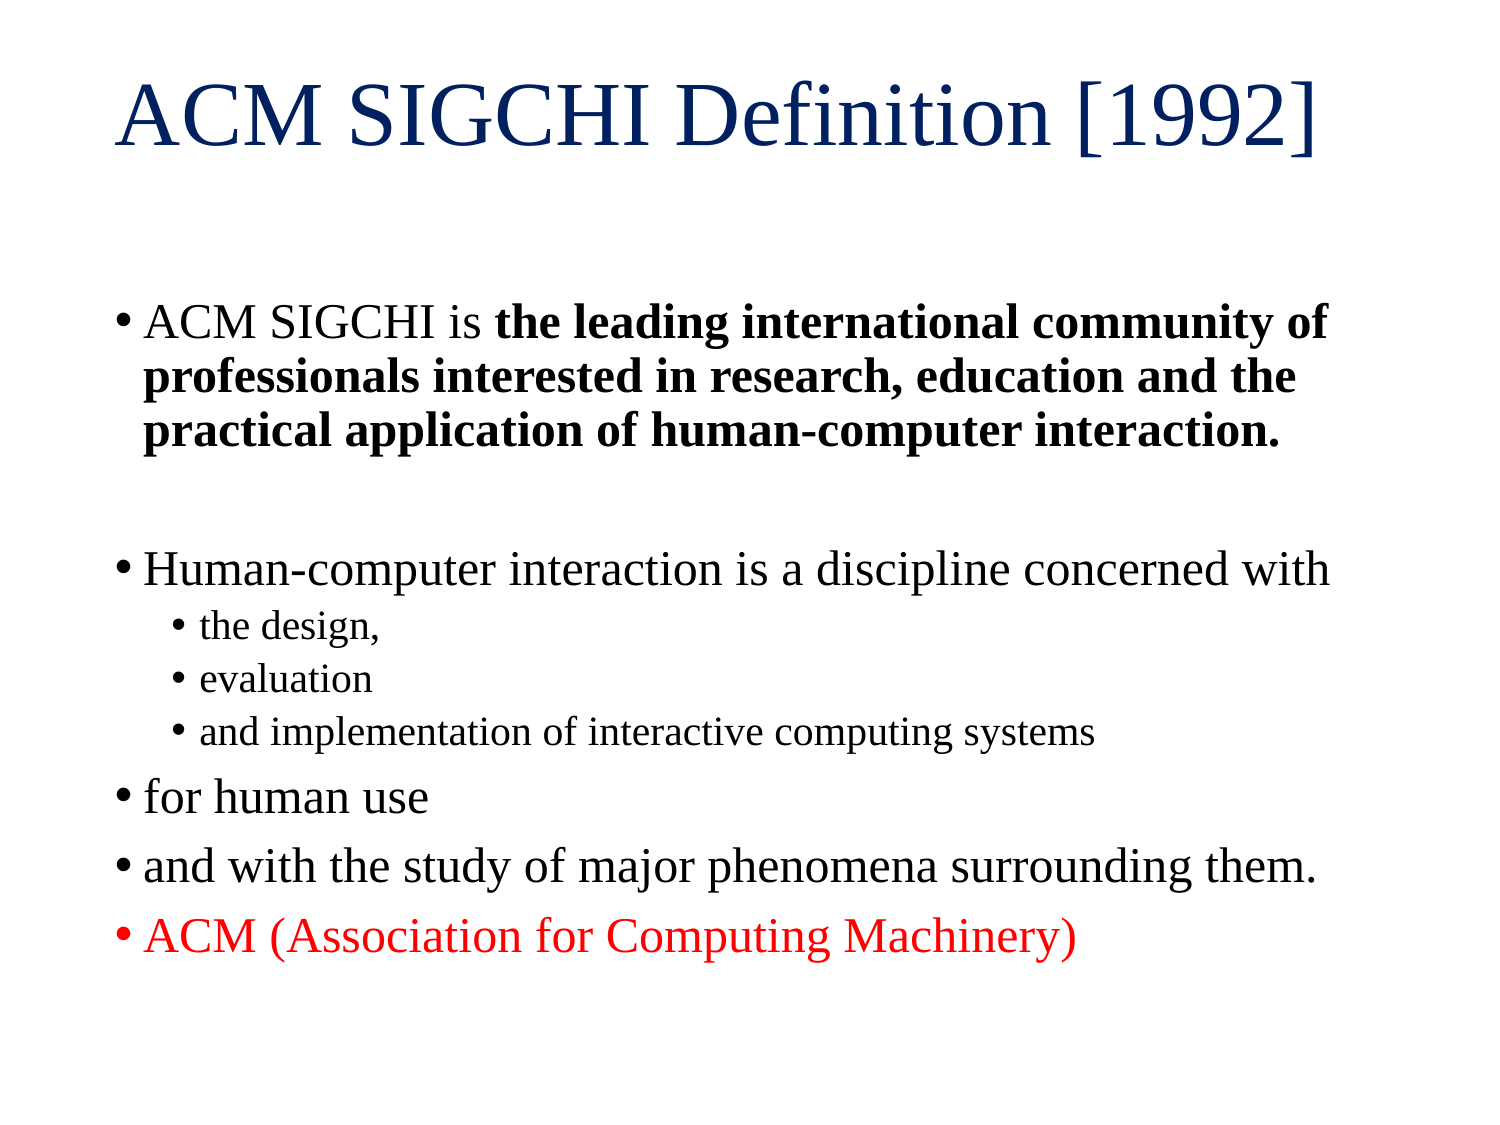

# ACM SIGCHI Definition [1992]
ACM SIGCHI is the leading international community of professionals interested in research, education and the practical application of human-computer interaction.

Human-computer interaction is a discipline concerned with
the design,
evaluation
and implementation of interactive computing systems
for human use
and with the study of major phenomena surrounding them.
ACM (Association for Computing Machinery)